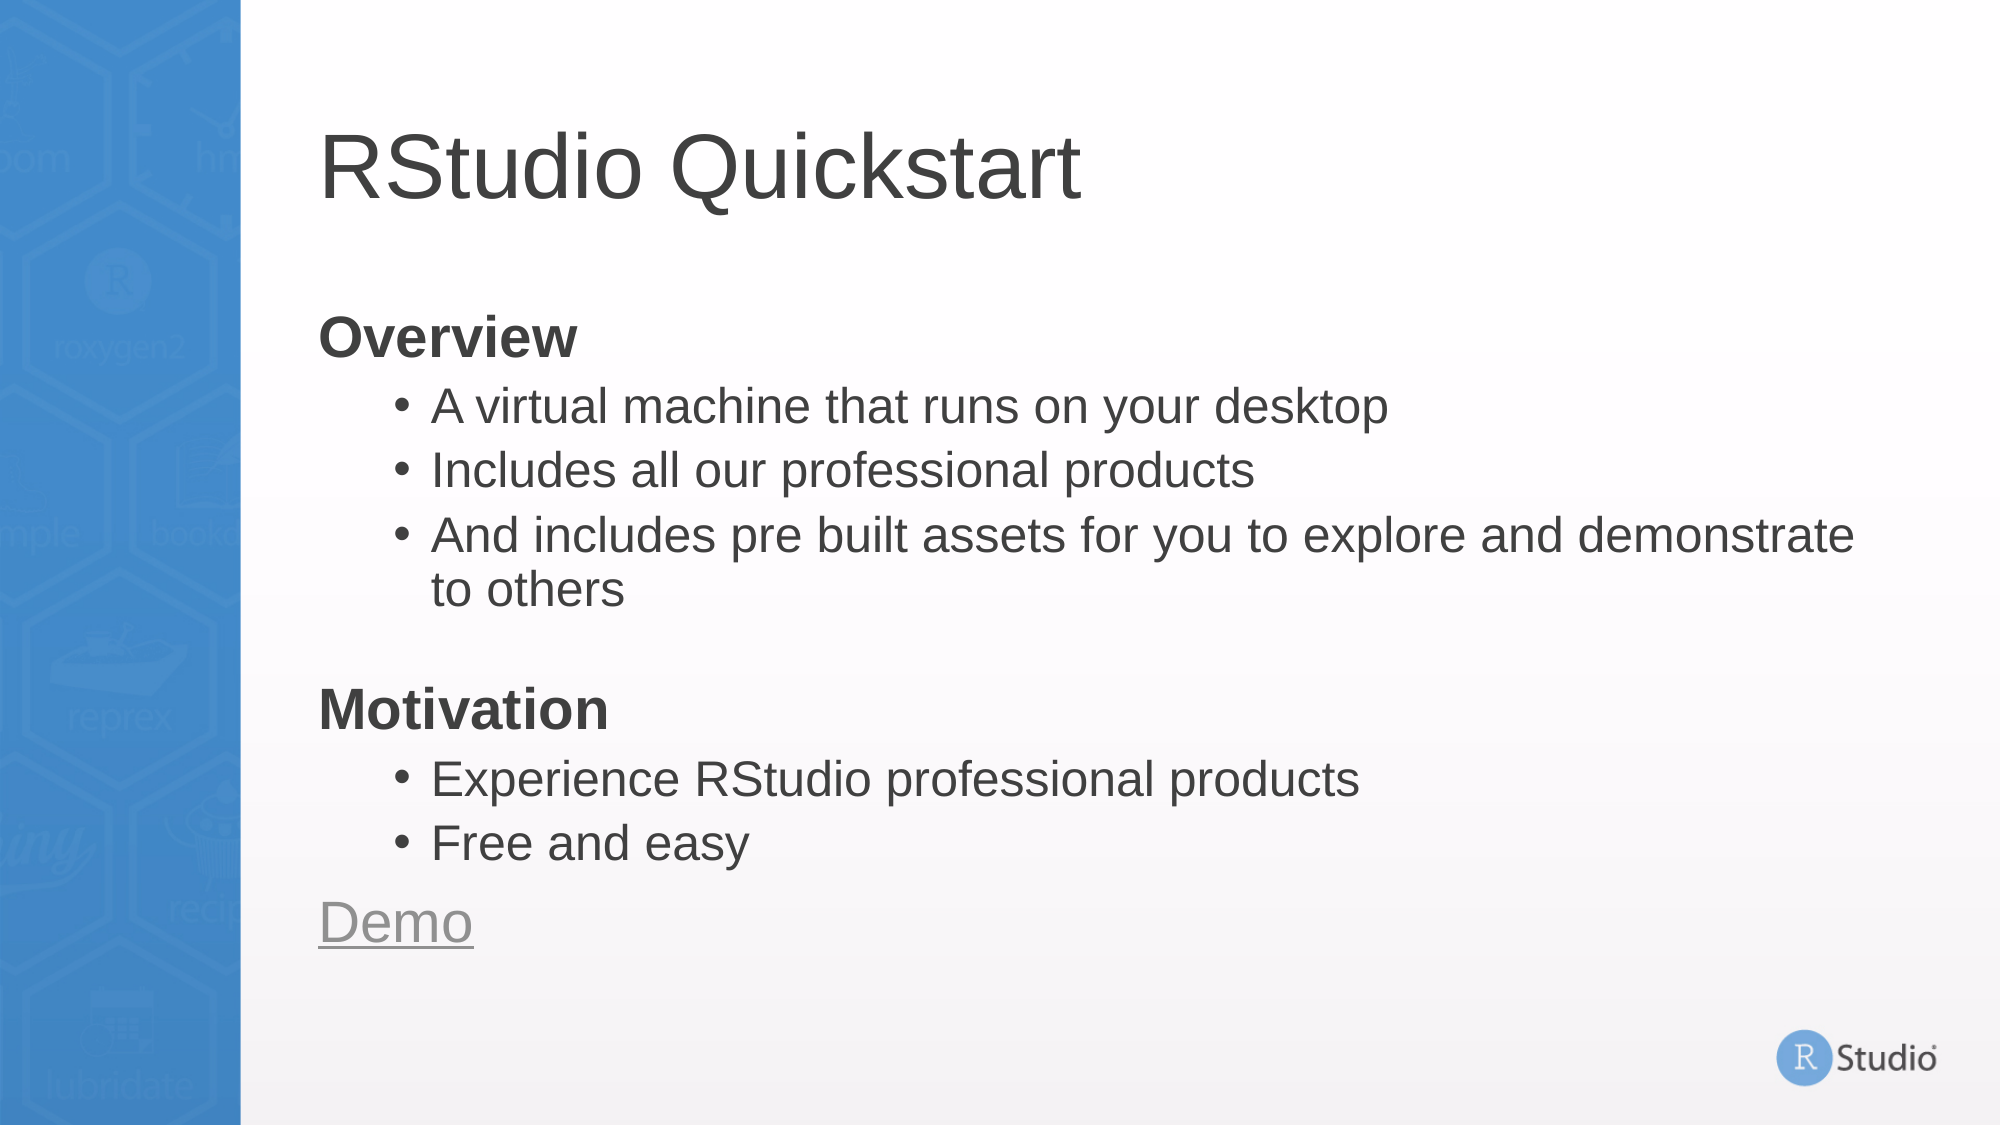

# RStudio Quickstart
Overview
A virtual machine that runs on your desktop
Includes all our professional products
And includes pre built assets for you to explore and demonstrate to others
Motivation
Experience RStudio professional products
Free and easy
Demo